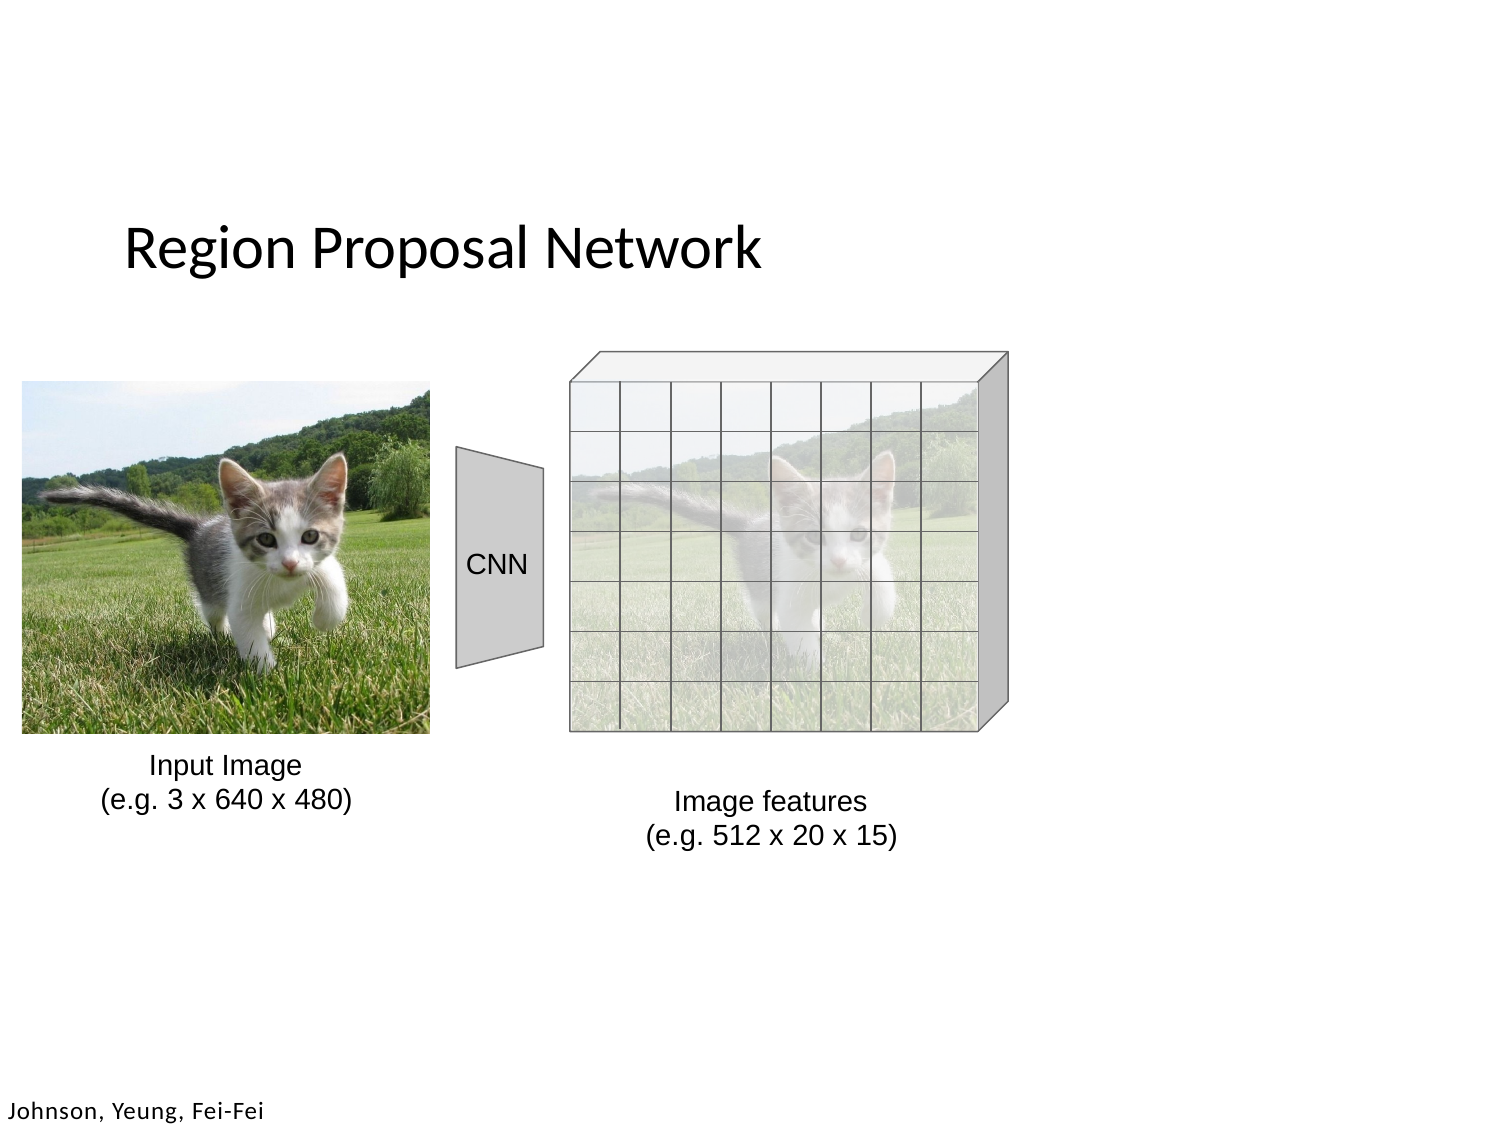

# Region Proposal Network

CNN
Input Image  (e.g. 3 x 640 x 480)
Lecture 12 -
Fei-Fei Li & Justin Johnson & Serena Yeung
189
Image features  (e.g. 512 x 20 x 15)
May 14, 2019
Johnson, Yeung, Fei-Fei